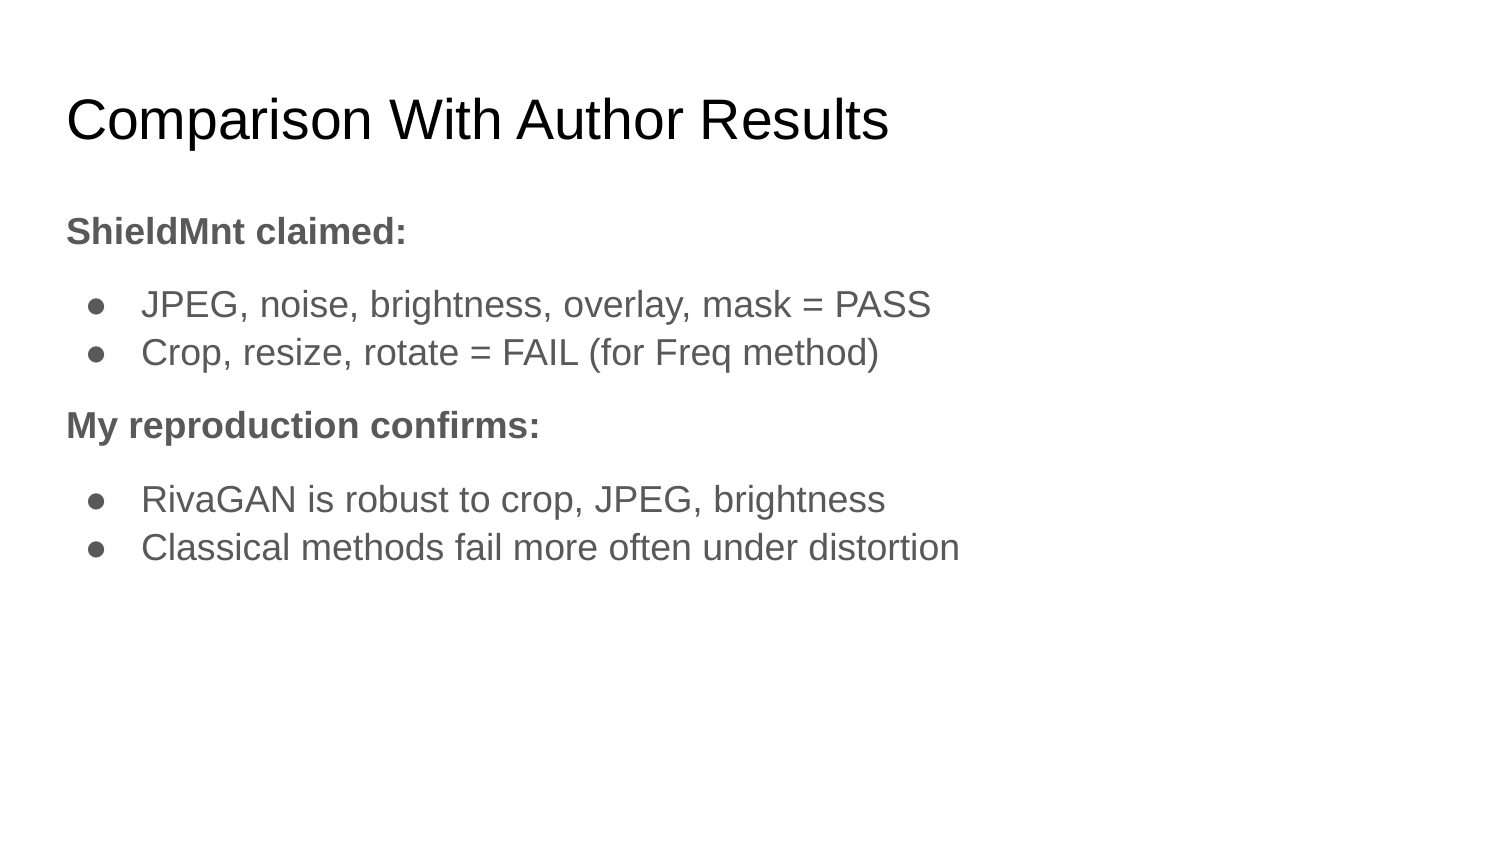

# Comparison With Author Results
ShieldMnt claimed:
JPEG, noise, brightness, overlay, mask = PASS
Crop, resize, rotate = FAIL (for Freq method)
My reproduction confirms:
RivaGAN is robust to crop, JPEG, brightness
Classical methods fail more often under distortion